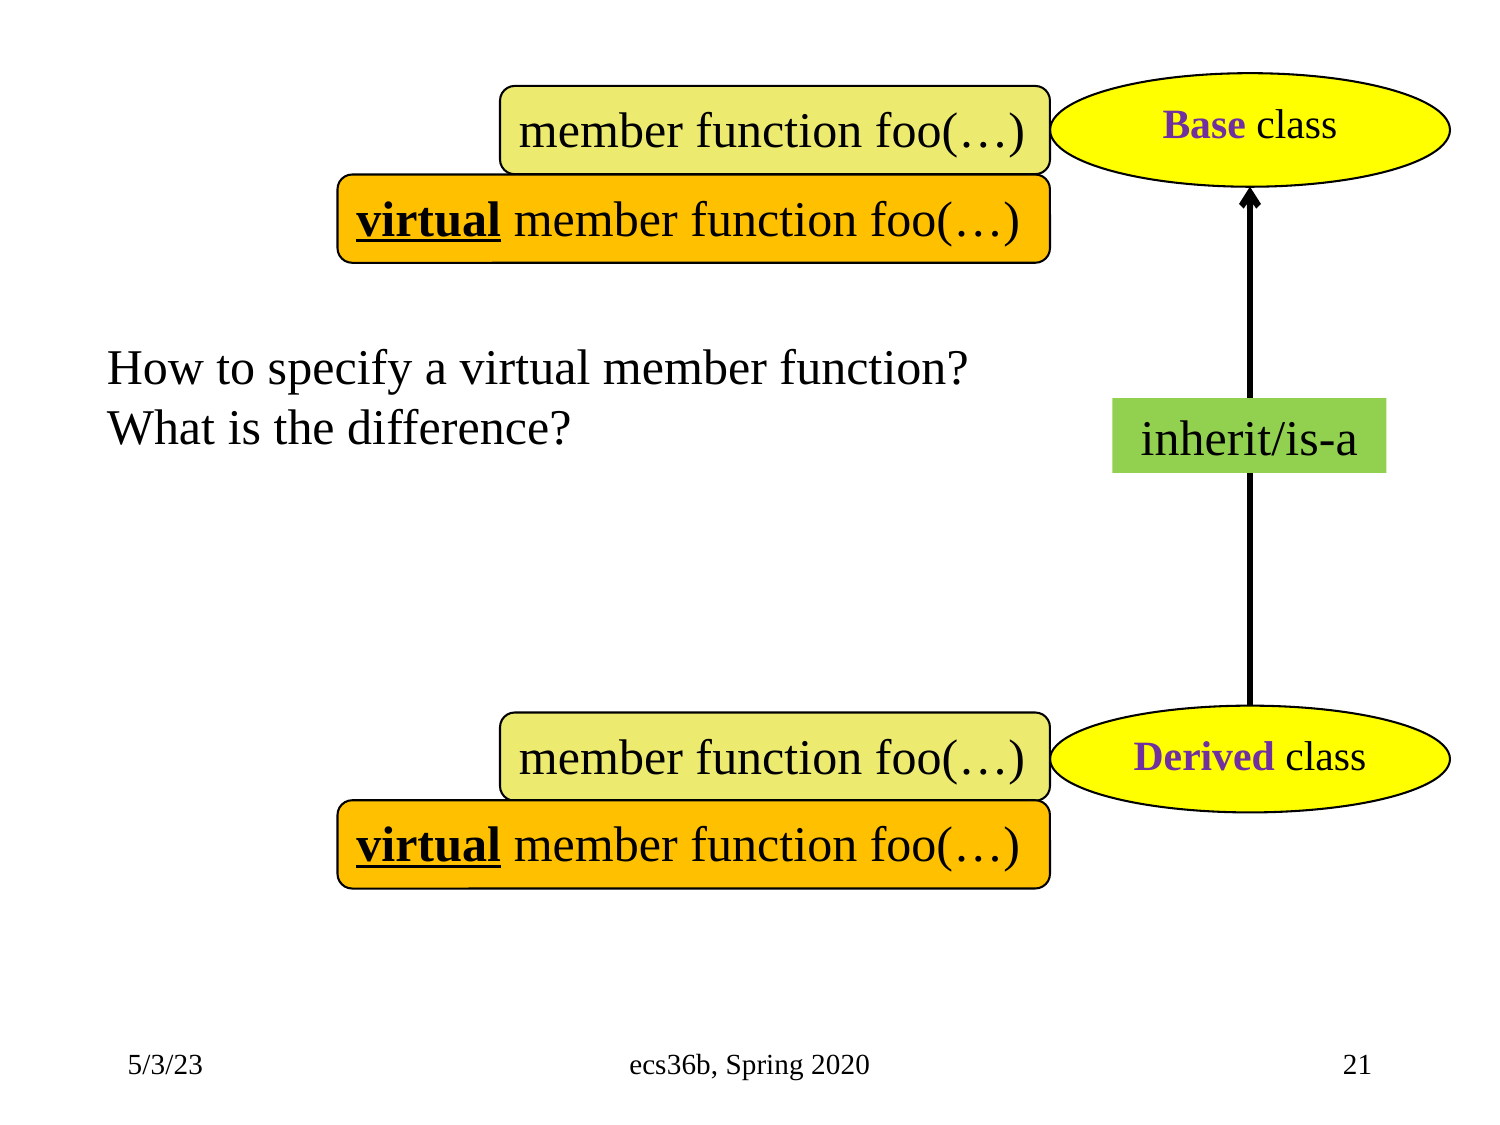

Base class
member function foo(…)
virtual member function foo(…)
How to specify a virtual member function?
What is the difference?
inherit/is-a
Derived class
member function foo(…)
virtual member function foo(…)
5/3/23
ecs36b, Spring 2020
21